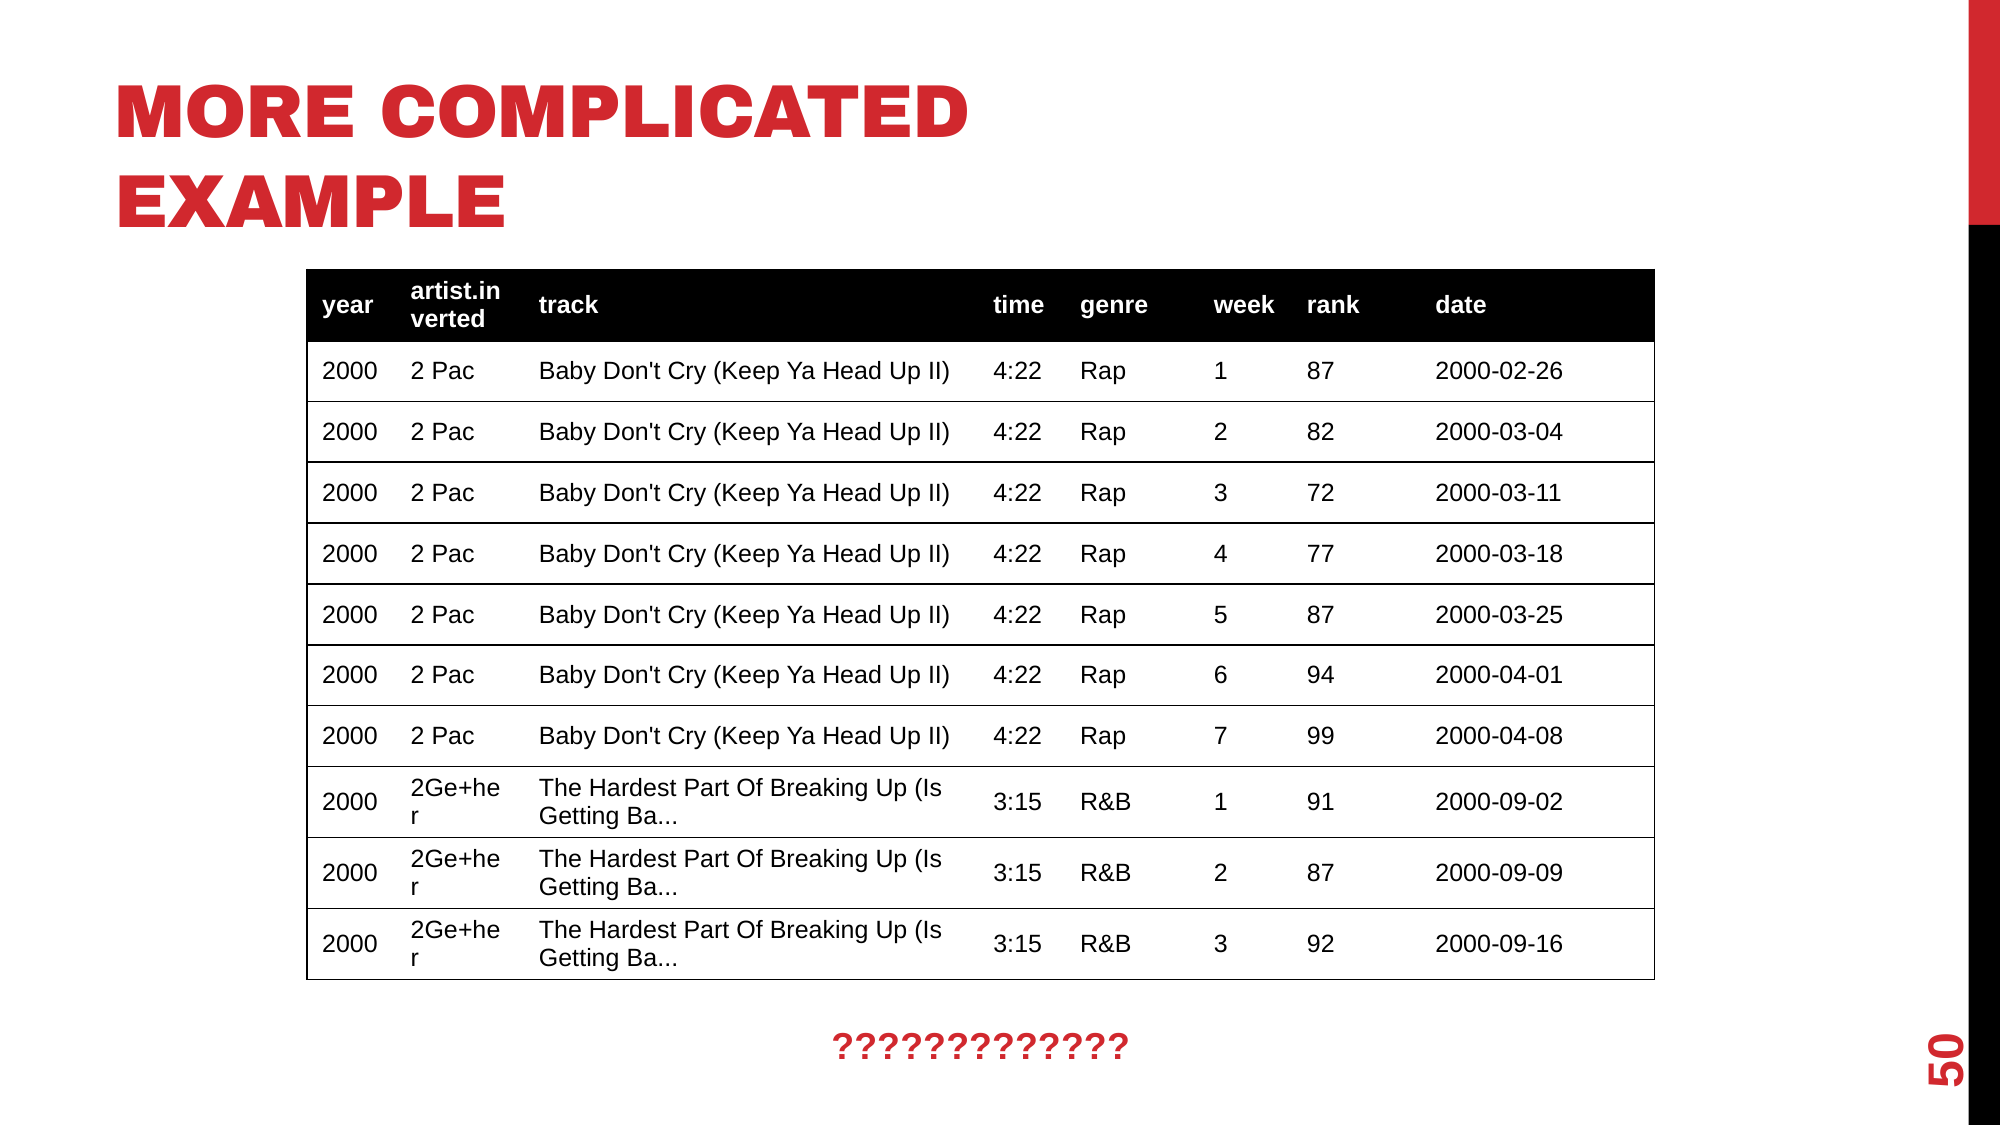

# More complicated example
| year | artist.inverted | track | time | genre | week | rank | date |
| --- | --- | --- | --- | --- | --- | --- | --- |
| 2000 | 2 Pac | Baby Don't Cry (Keep Ya Head Up II) | 4:22 | Rap | 1 | 87 | 2000-02-26 |
| 2000 | 2 Pac | Baby Don't Cry (Keep Ya Head Up II) | 4:22 | Rap | 2 | 82 | 2000-03-04 |
| 2000 | 2 Pac | Baby Don't Cry (Keep Ya Head Up II) | 4:22 | Rap | 3 | 72 | 2000-03-11 |
| 2000 | 2 Pac | Baby Don't Cry (Keep Ya Head Up II) | 4:22 | Rap | 4 | 77 | 2000-03-18 |
| 2000 | 2 Pac | Baby Don't Cry (Keep Ya Head Up II) | 4:22 | Rap | 5 | 87 | 2000-03-25 |
| 2000 | 2 Pac | Baby Don't Cry (Keep Ya Head Up II) | 4:22 | Rap | 6 | 94 | 2000-04-01 |
| 2000 | 2 Pac | Baby Don't Cry (Keep Ya Head Up II) | 4:22 | Rap | 7 | 99 | 2000-04-08 |
| 2000 | 2Ge+her | The Hardest Part Of Breaking Up (Is Getting Ba... | 3:15 | R&B | 1 | 91 | 2000-09-02 |
| 2000 | 2Ge+her | The Hardest Part Of Breaking Up (Is Getting Ba... | 3:15 | R&B | 2 | 87 | 2000-09-09 |
| 2000 | 2Ge+her | The Hardest Part Of Breaking Up (Is Getting Ba... | 3:15 | R&B | 3 | 92 | 2000-09-16 |

50
?????????????